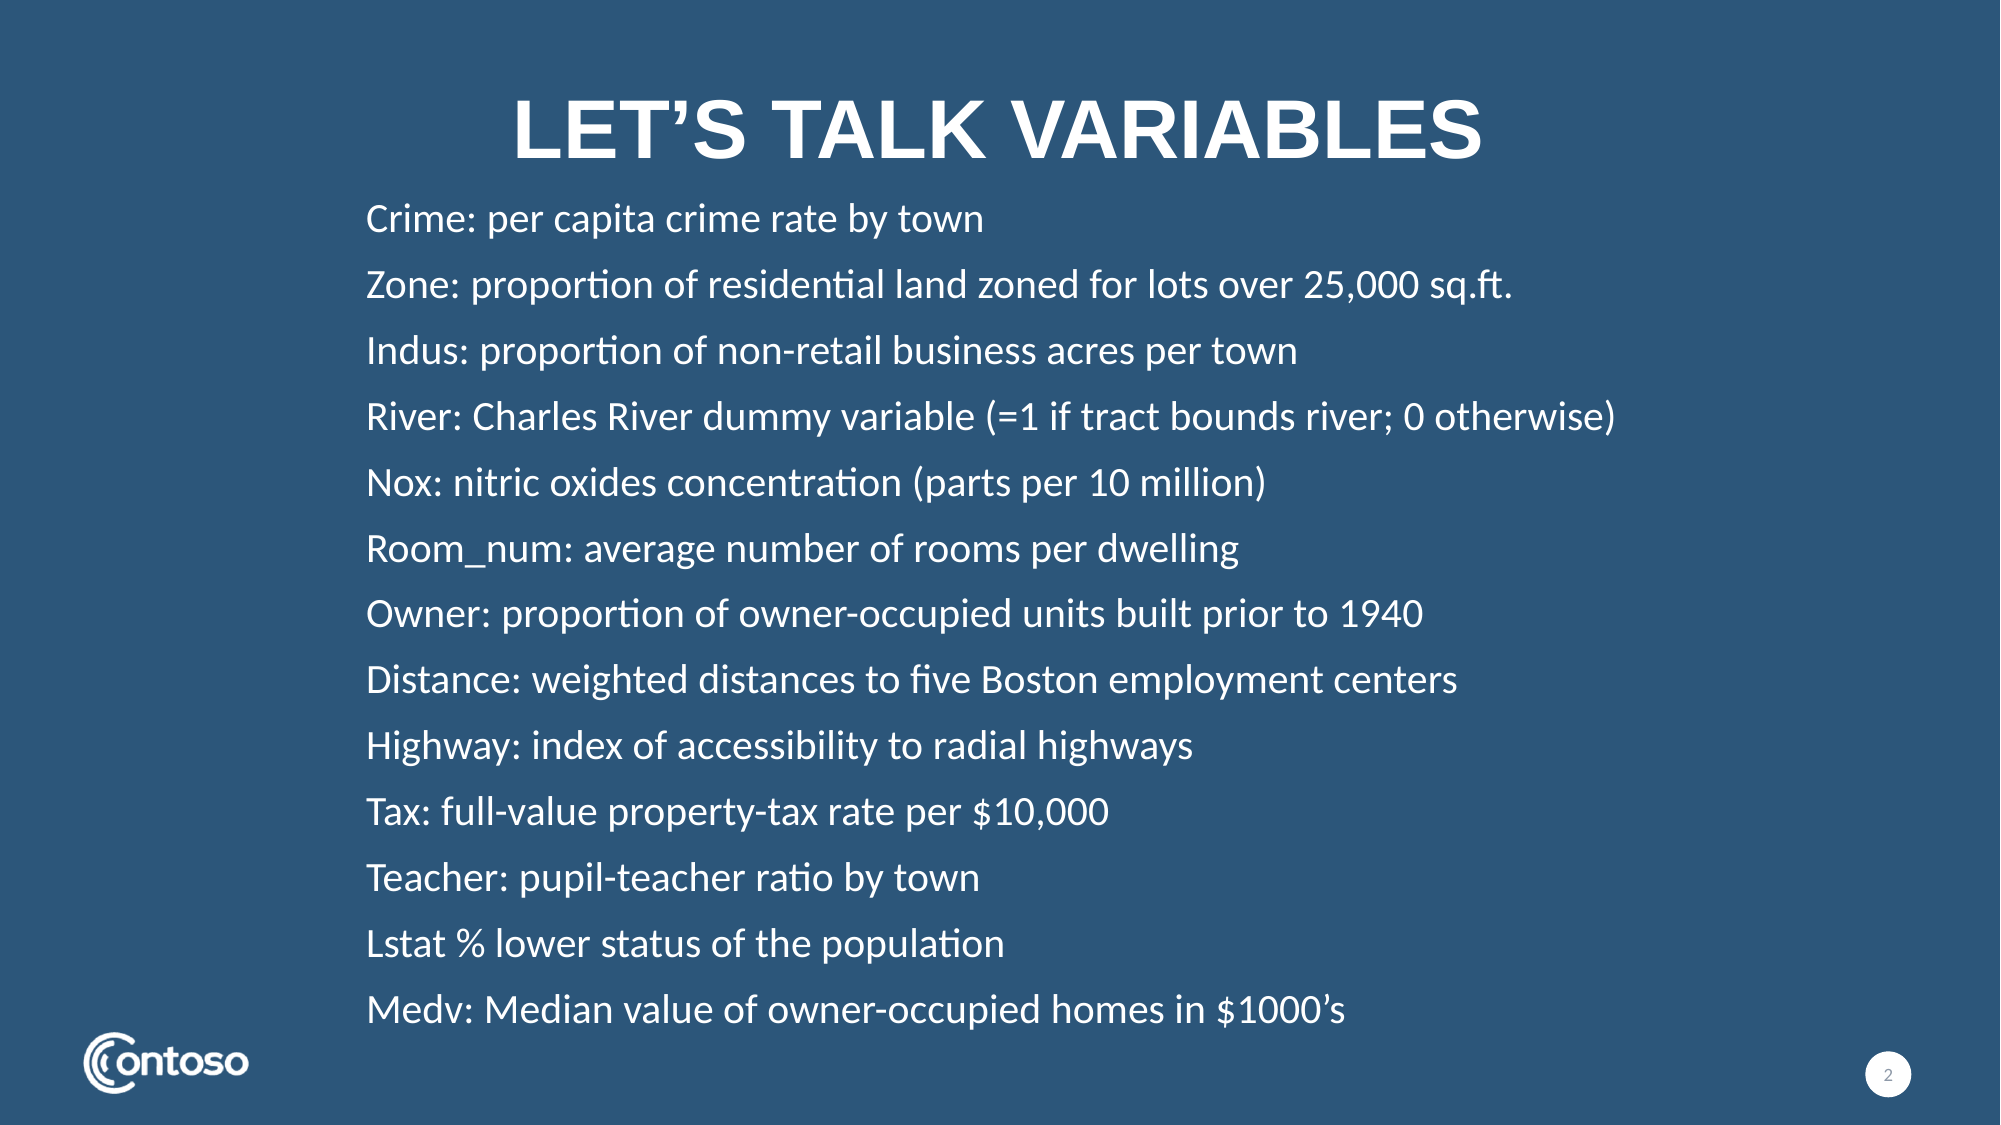

# Let’s talk variables
Crime: per capita crime rate by town
Zone: proportion of residential land zoned for lots over 25,000 sq.ft.
Indus: proportion of non-retail business acres per town
River: Charles River dummy variable (=1 if tract bounds river; 0 otherwise)
Nox: nitric oxides concentration (parts per 10 million)
Room_num: average number of rooms per dwelling
Owner: proportion of owner-occupied units built prior to 1940
Distance: weighted distances to five Boston employment centers
Highway: index of accessibility to radial highways
Tax: full-value property-tax rate per $10,000
Teacher: pupil-teacher ratio by town
Lstat % lower status of the population
Medv: Median value of owner-occupied homes in $1000’s
2